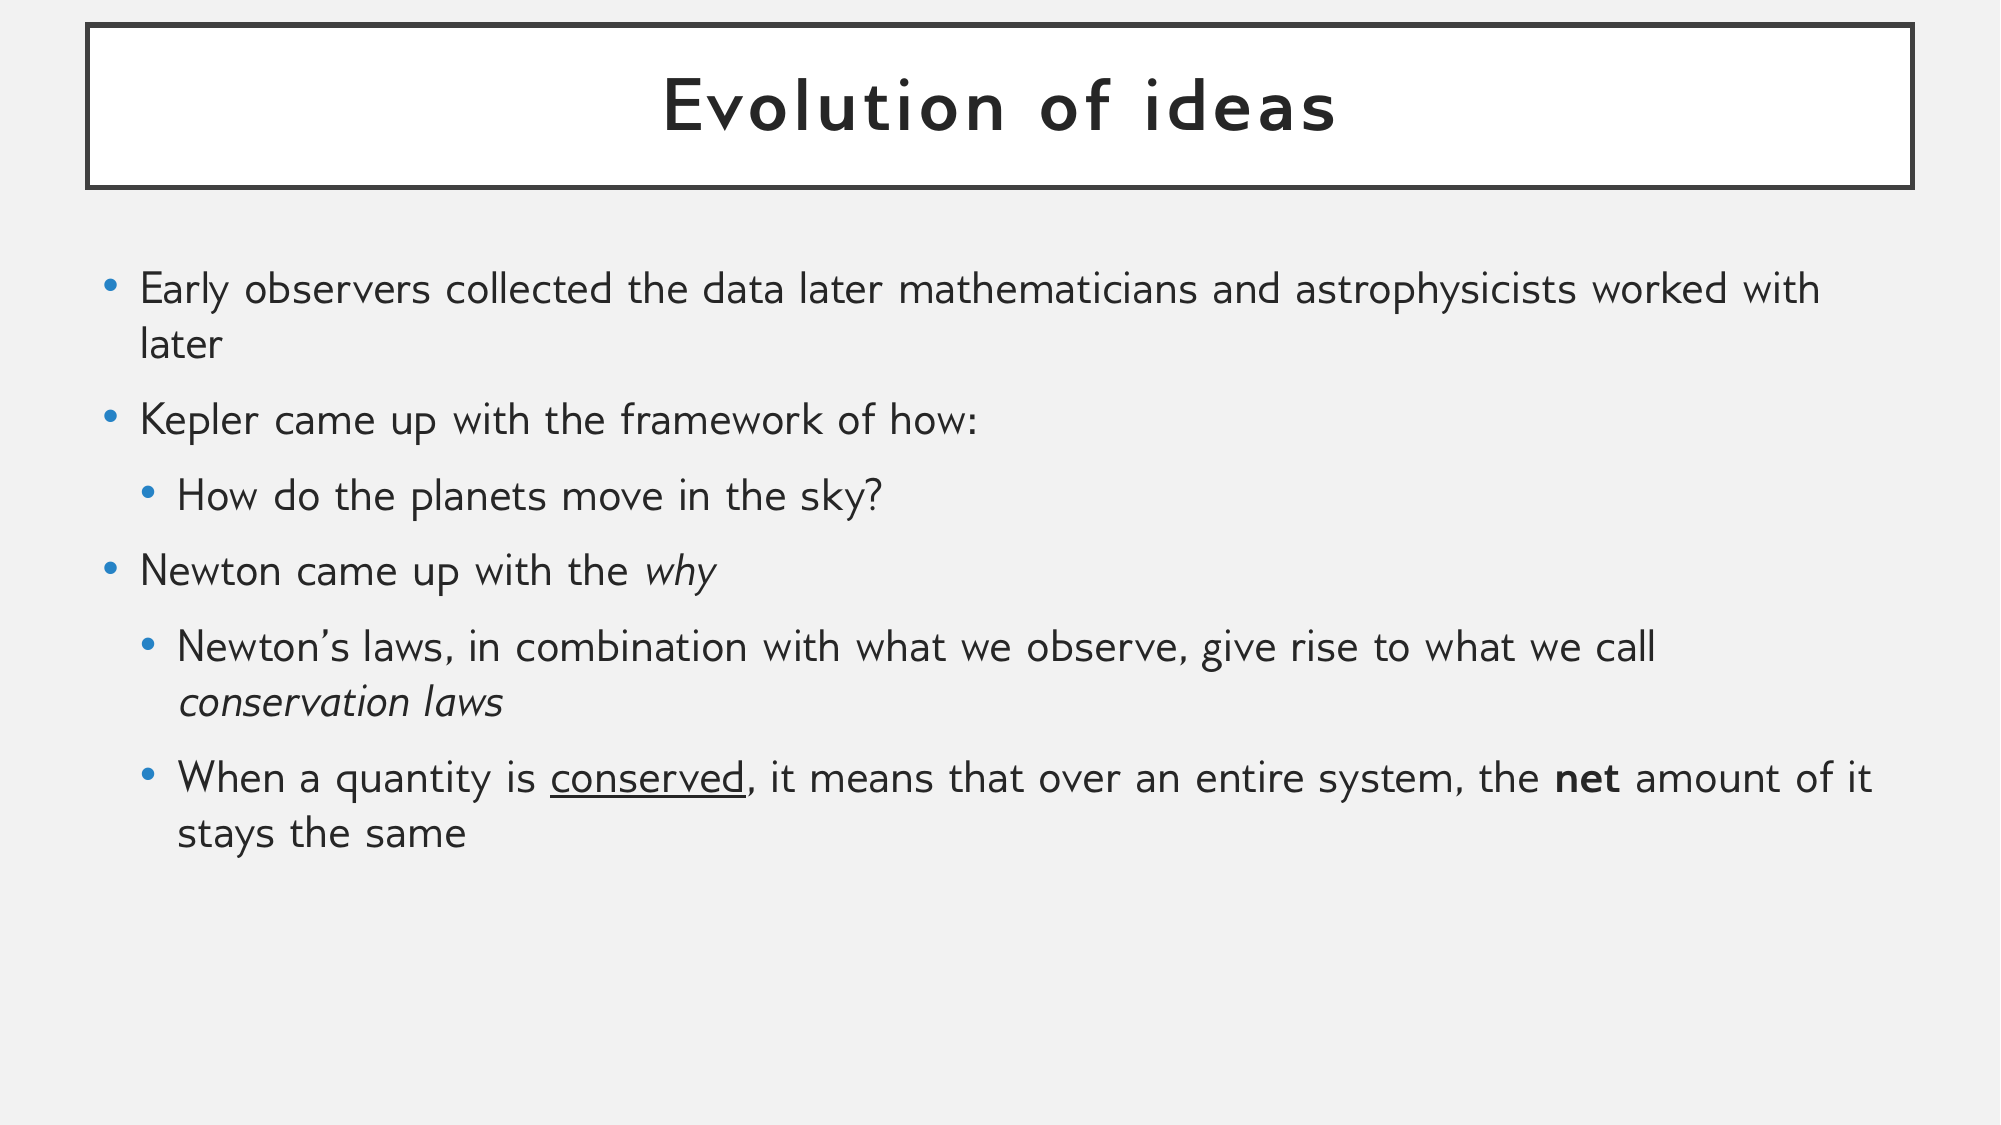

# Evolution of ideas
Early observers collected the data later mathematicians and astrophysicists worked with later
Kepler came up with the framework of how:
How do the planets move in the sky?
Newton came up with the why
Newton’s laws, in combination with what we observe, give rise to what we call conservation laws
When a quantity is conserved, it means that over an entire system, the net amount of it stays the same